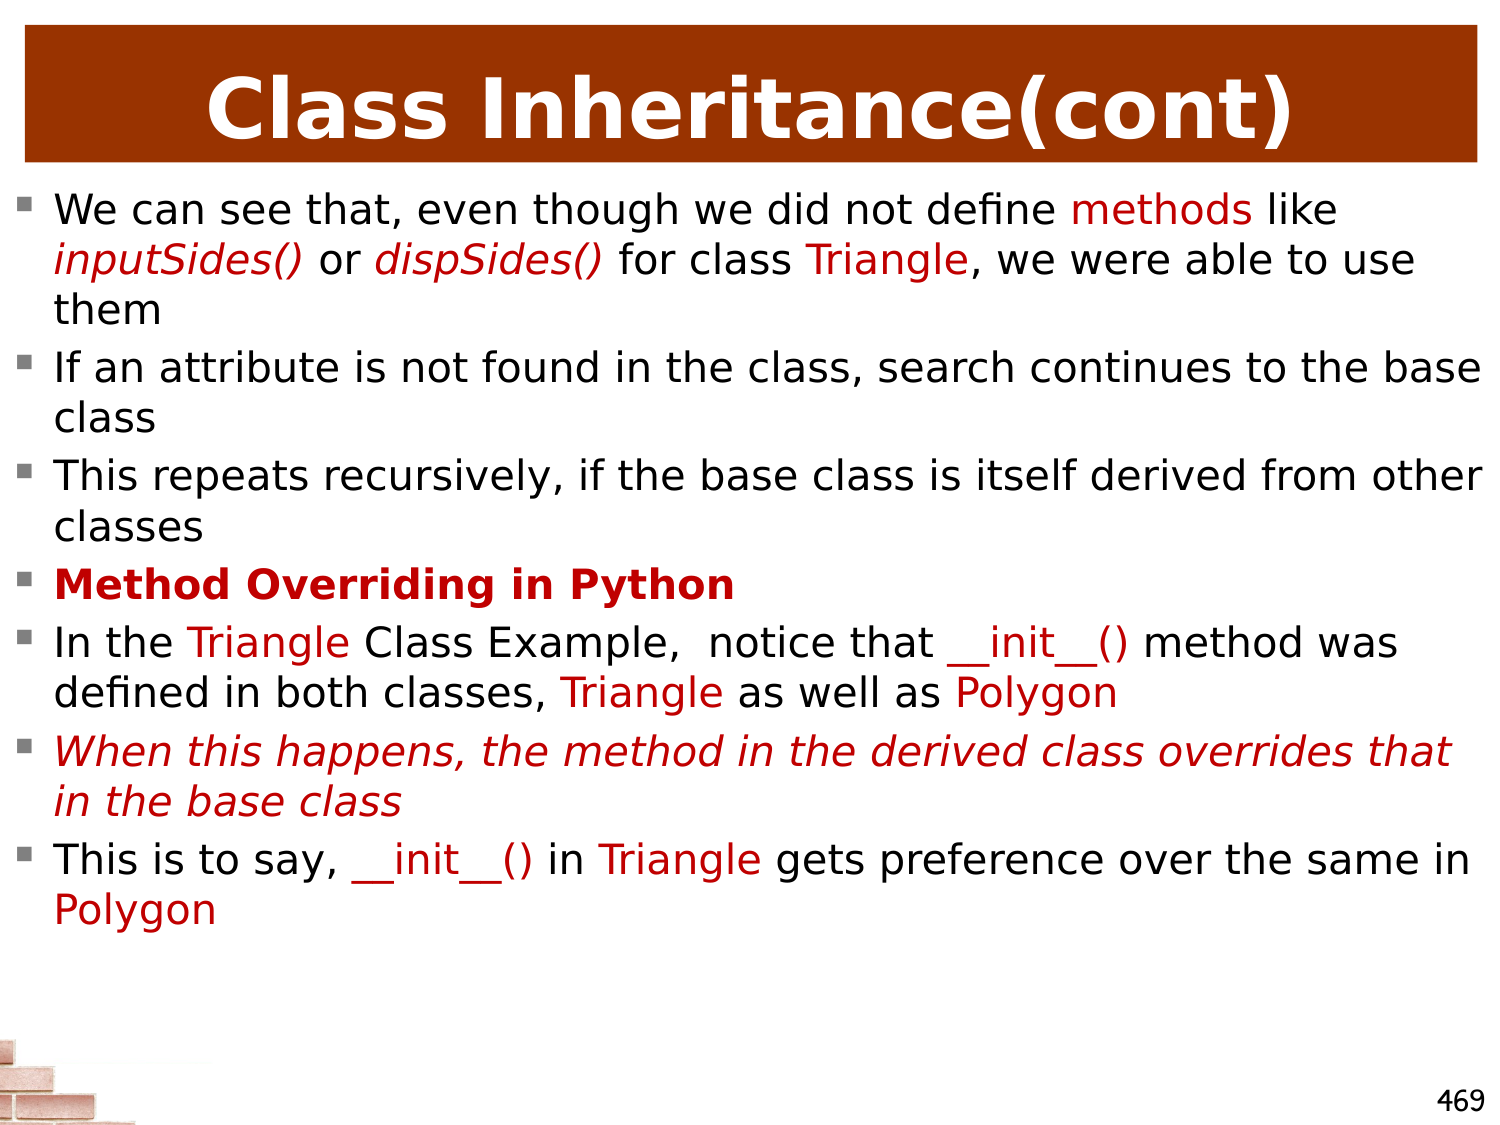

# Class Inheritance(cont)
We can see that, even though we did not define methods like inputSides() or dispSides() for class Triangle, we were able to use them
If an attribute is not found in the class, search continues to the base class
This repeats recursively, if the base class is itself derived from other classes
Method Overriding in Python
In the Triangle Class Example,  notice that __init__() method was defined in both classes, Triangle as well as Polygon
When this happens, the method in the derived class overrides that in the base class
This is to say, __init__() in Triangle gets preference over the same in Polygon

469